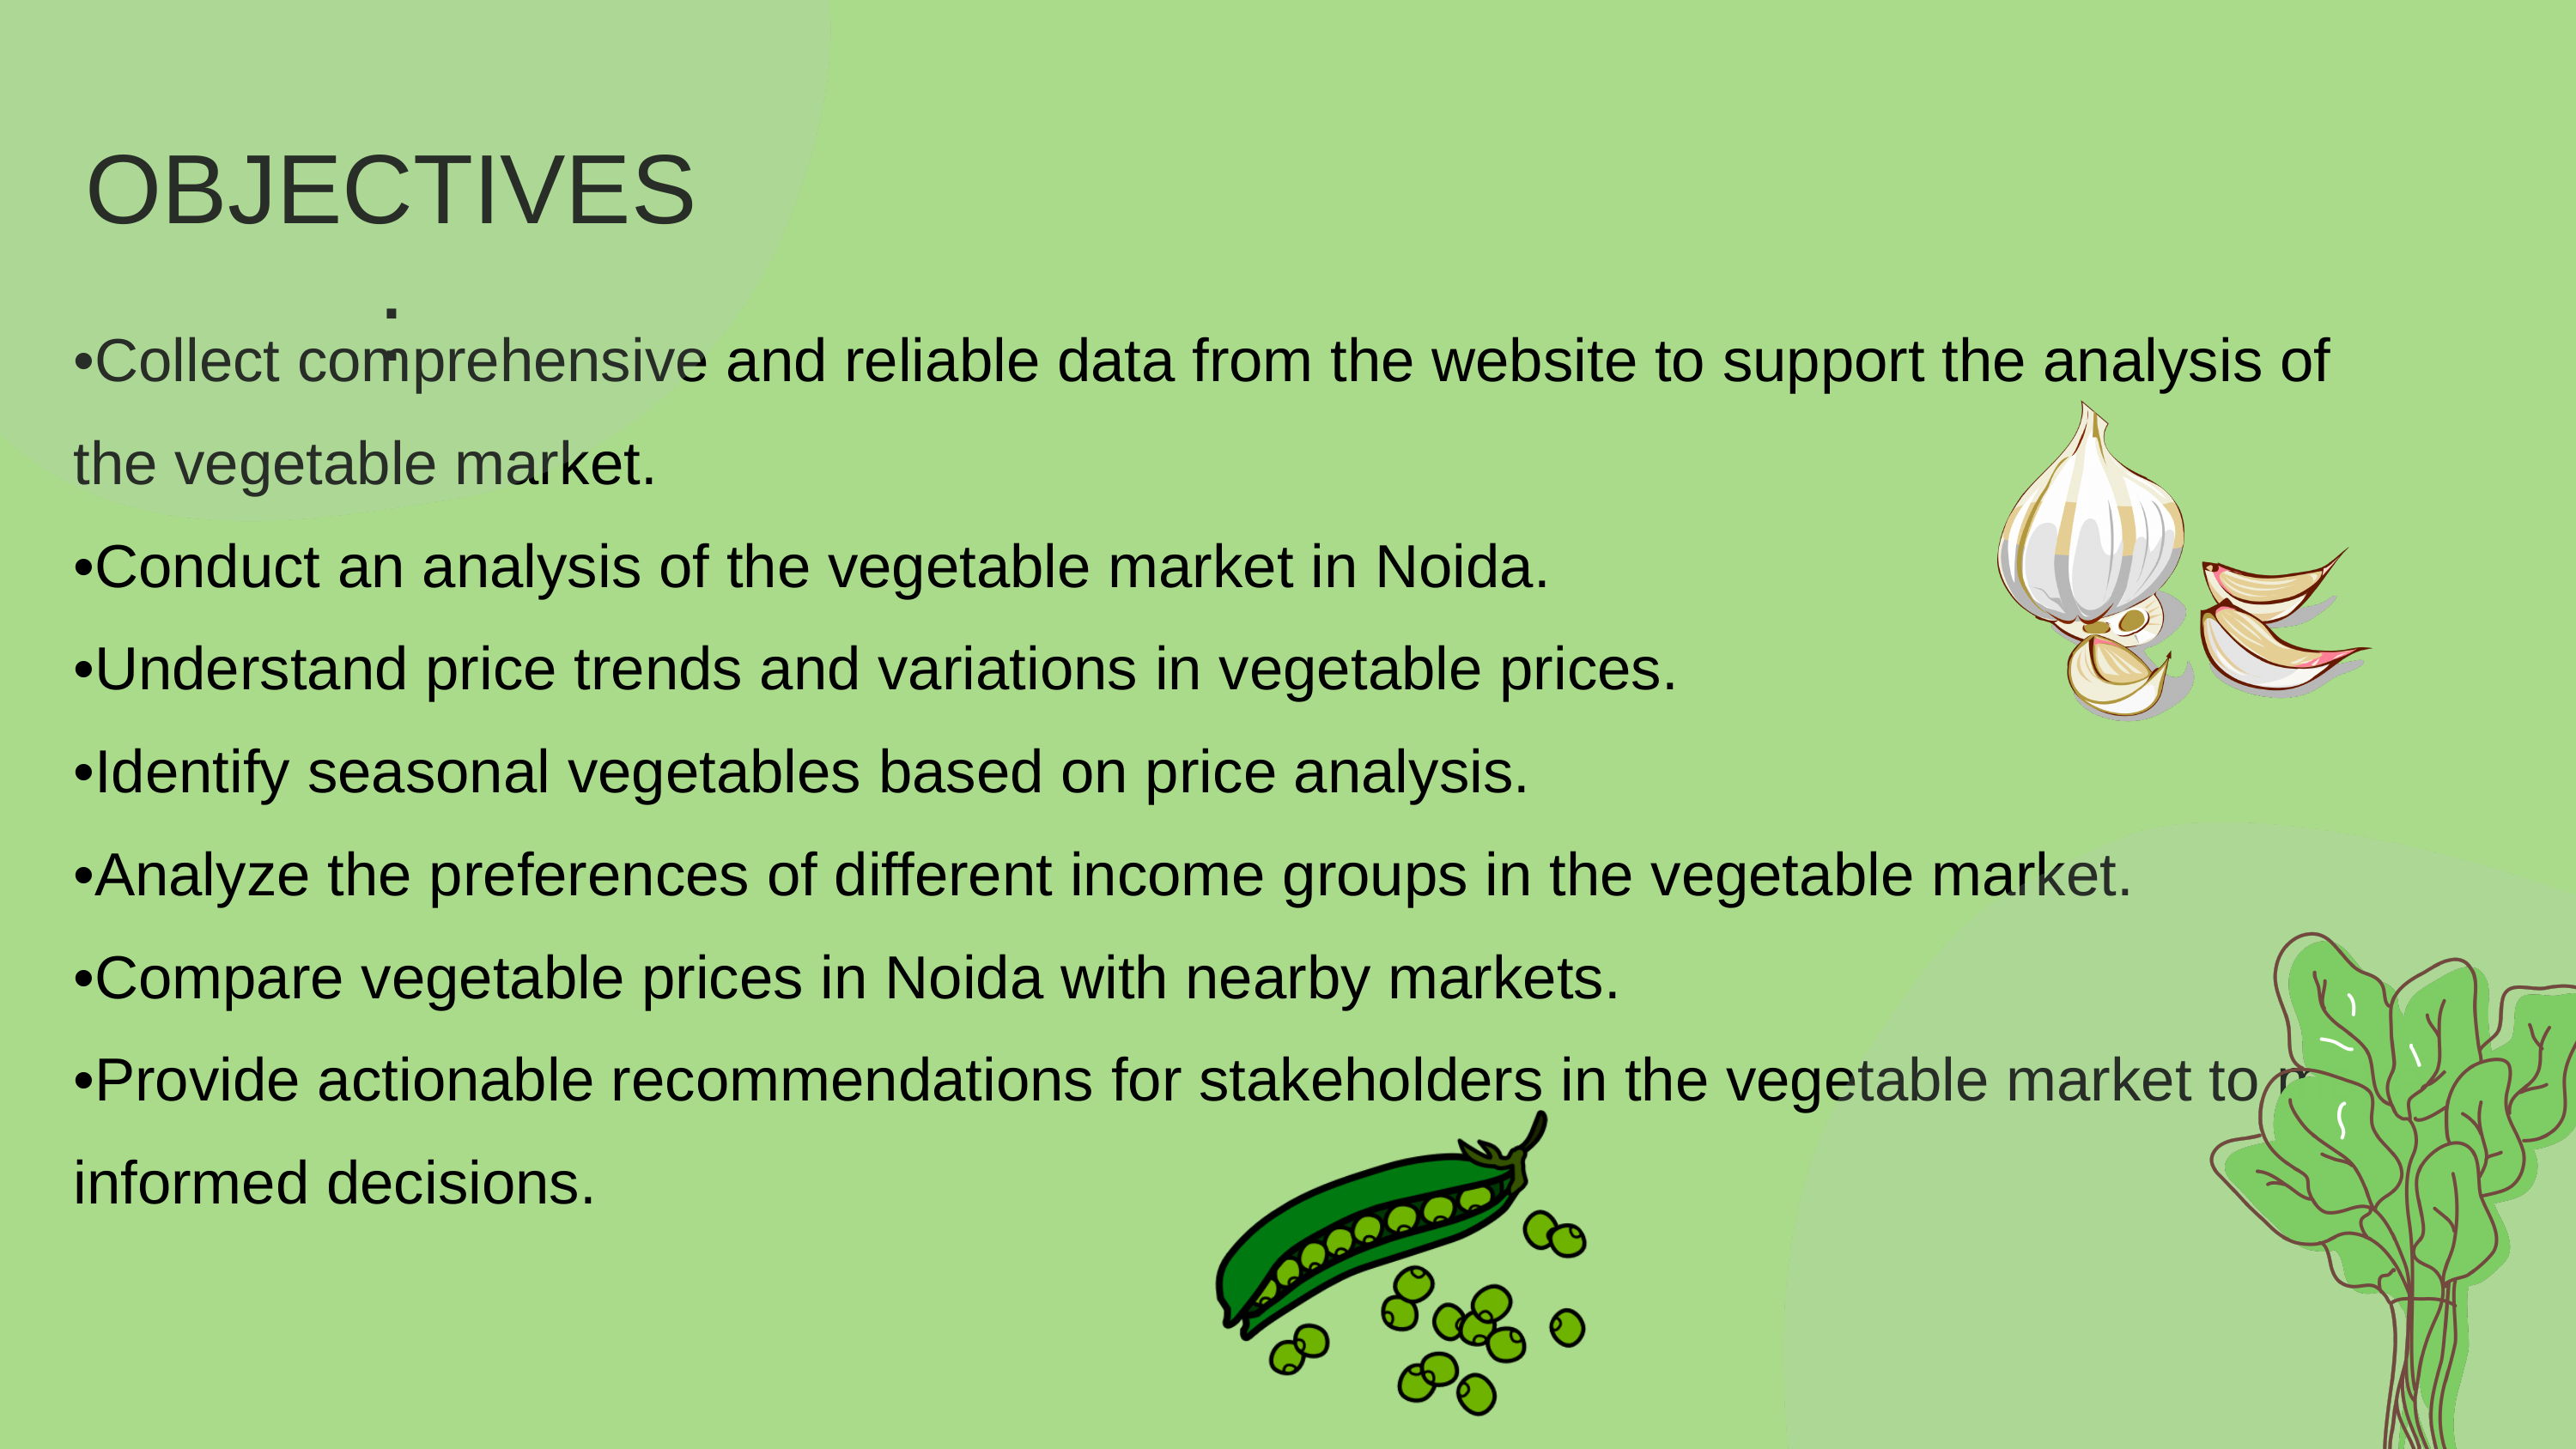

OBJECTIVES:
•Collect comprehensive and reliable data from the website to support the analysis of the vegetable market.
•Conduct an analysis of the vegetable market in Noida.
•Understand price trends and variations in vegetable prices.
•Identify seasonal vegetables based on price analysis.
•Analyze the preferences of different income groups in the vegetable market.
•Compare vegetable prices in Noida with nearby markets.
•Provide actionable recommendations for stakeholders in the vegetable market to make informed decisions.